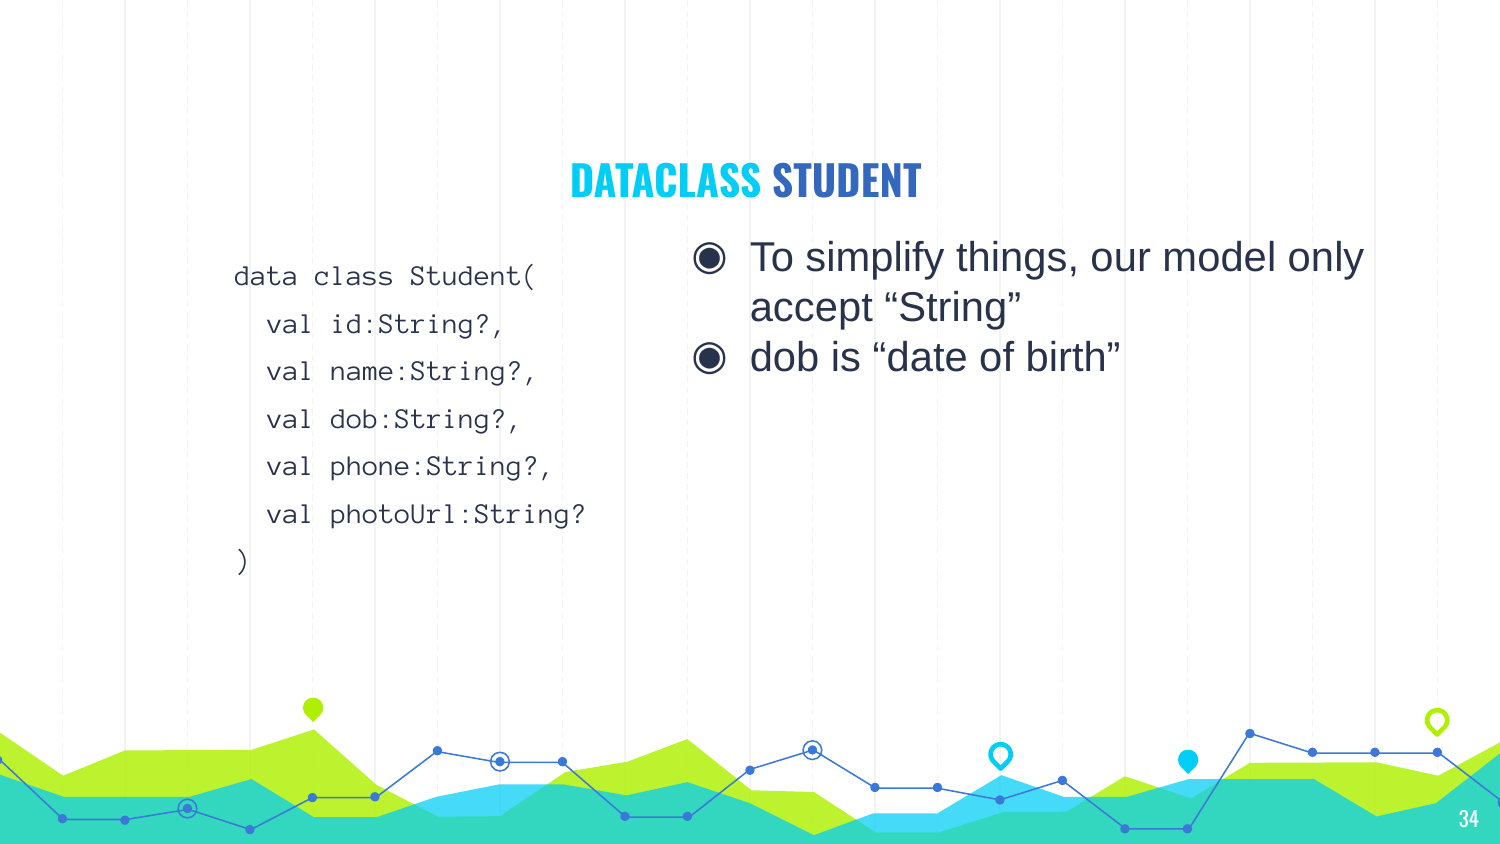

# DATACLASS STUDENT
To simplify things, our model only accept “String”
dob is “date of birth”

data class Student(
  val id:String?,
  val name:String?,
  val dob:String?,
  val phone:String?,
  val photoUrl:String?
)

34